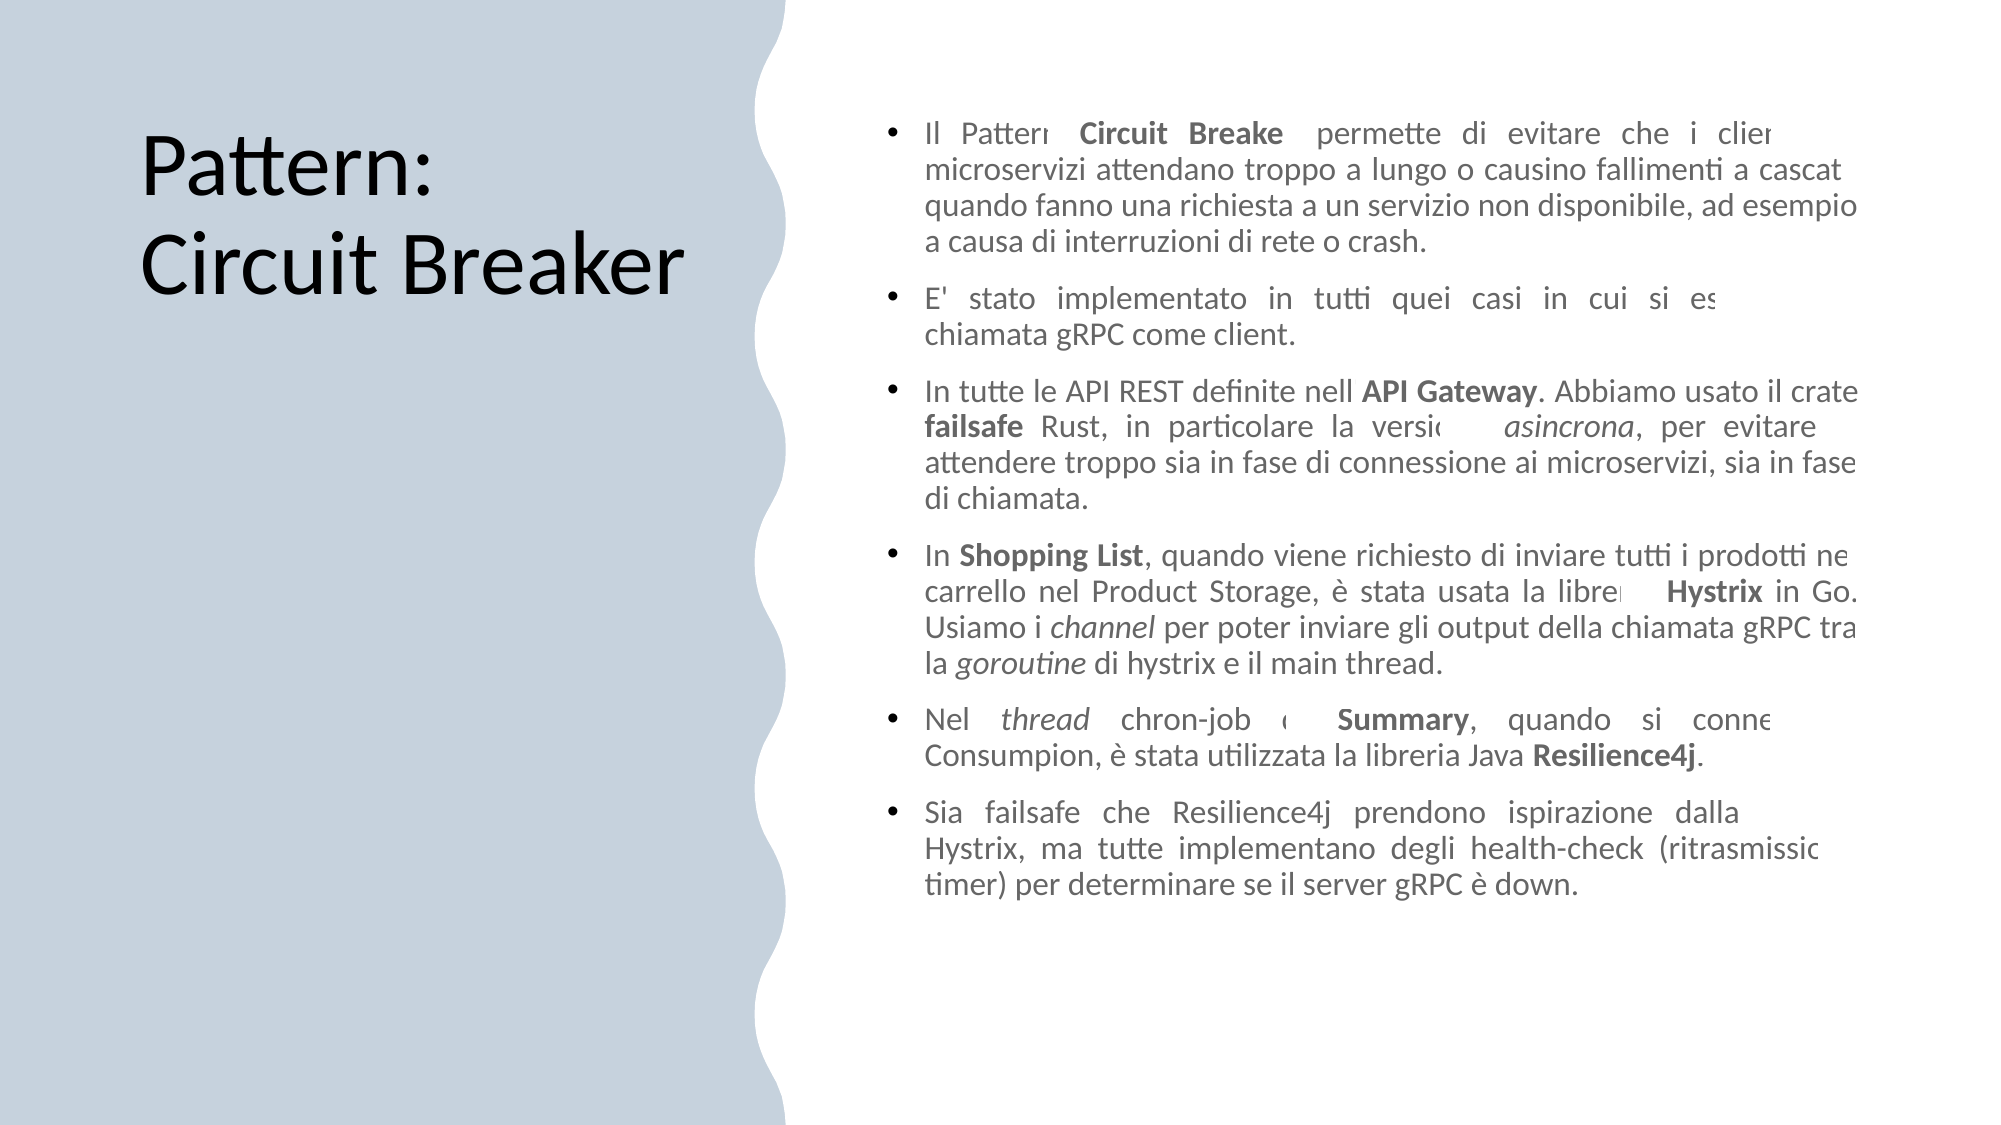

# Pattern: Circuit Breaker
Il Pattern Circuit Breaker permette di evitare che i client o i microservizi attendano troppo a lungo o causino fallimenti a cascata quando fanno una richiesta a un servizio non disponibile, ad esempio a causa di interruzioni di rete o crash.
E' stato implementato in tutti quei casi in cui si esegue una chiamata gRPC come client.
In tutte le API REST definite nell'API Gateway. Abbiamo usato il crate failsafe Rust, in particolare la versione asincrona, per evitare di attendere troppo sia in fase di connessione ai microservizi, sia in fase di chiamata.
In Shopping List, quando viene richiesto di inviare tutti i prodotti nel carrello nel Product Storage, è stata usata la libreria Hystrix in Go. Usiamo i channel per poter inviare gli output della chiamata gRPC tra la goroutine di hystrix e il main thread.
Nel thread chron-job di Summary, quando si connette a Consumpion, è stata utilizzata la libreria Java Resilience4j.
Sia failsafe che Resilience4j prendono ispirazione dalla libreria Hystrix, ma tutte implementano degli health-check (ritrasmissioni, timer) per determinare se il server gRPC è down.